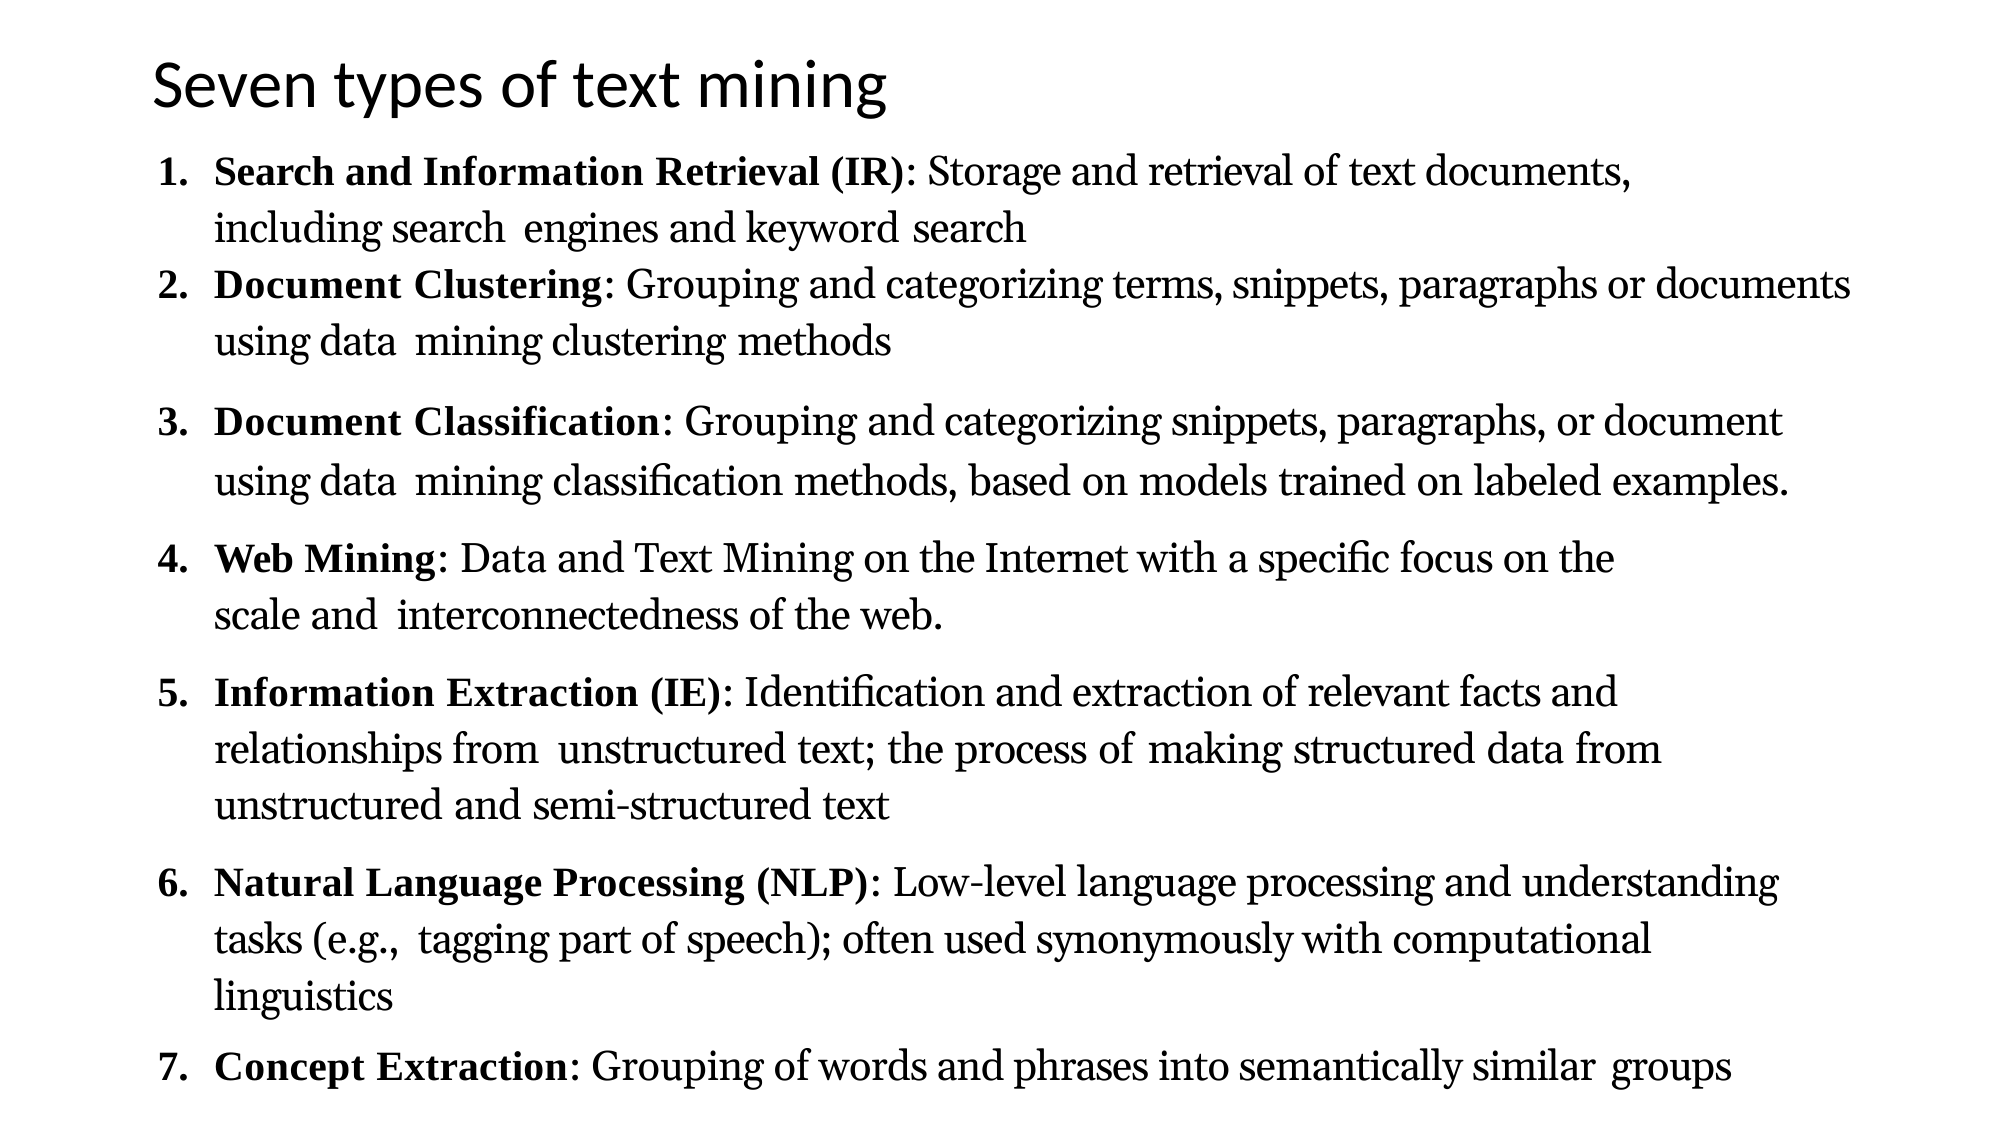

# Seven types of text mining
Search and Information Retrieval (IR): Storage and retrieval of text documents, including search  engines and keyword search
Document Clustering: Grouping and categorizing terms, snippets, paragraphs or documents using data  mining clustering methods
Document Classification: Grouping and categorizing snippets, paragraphs, or document using data  mining classification methods, based on models trained on labeled examples.
Web Mining: Data and Text Mining on the Internet with a specific focus on the scale and  interconnectedness of the web.
Information Extraction (IE): Identification and extraction of relevant facts and relationships from  unstructured text; the process of making structured data from unstructured and semi-structured text
Natural Language Processing (NLP): Low-level language processing and understanding tasks (e.g.,  tagging part of speech); often used synonymously with computational linguistics
Concept Extraction: Grouping of words and phrases into semantically similar groups